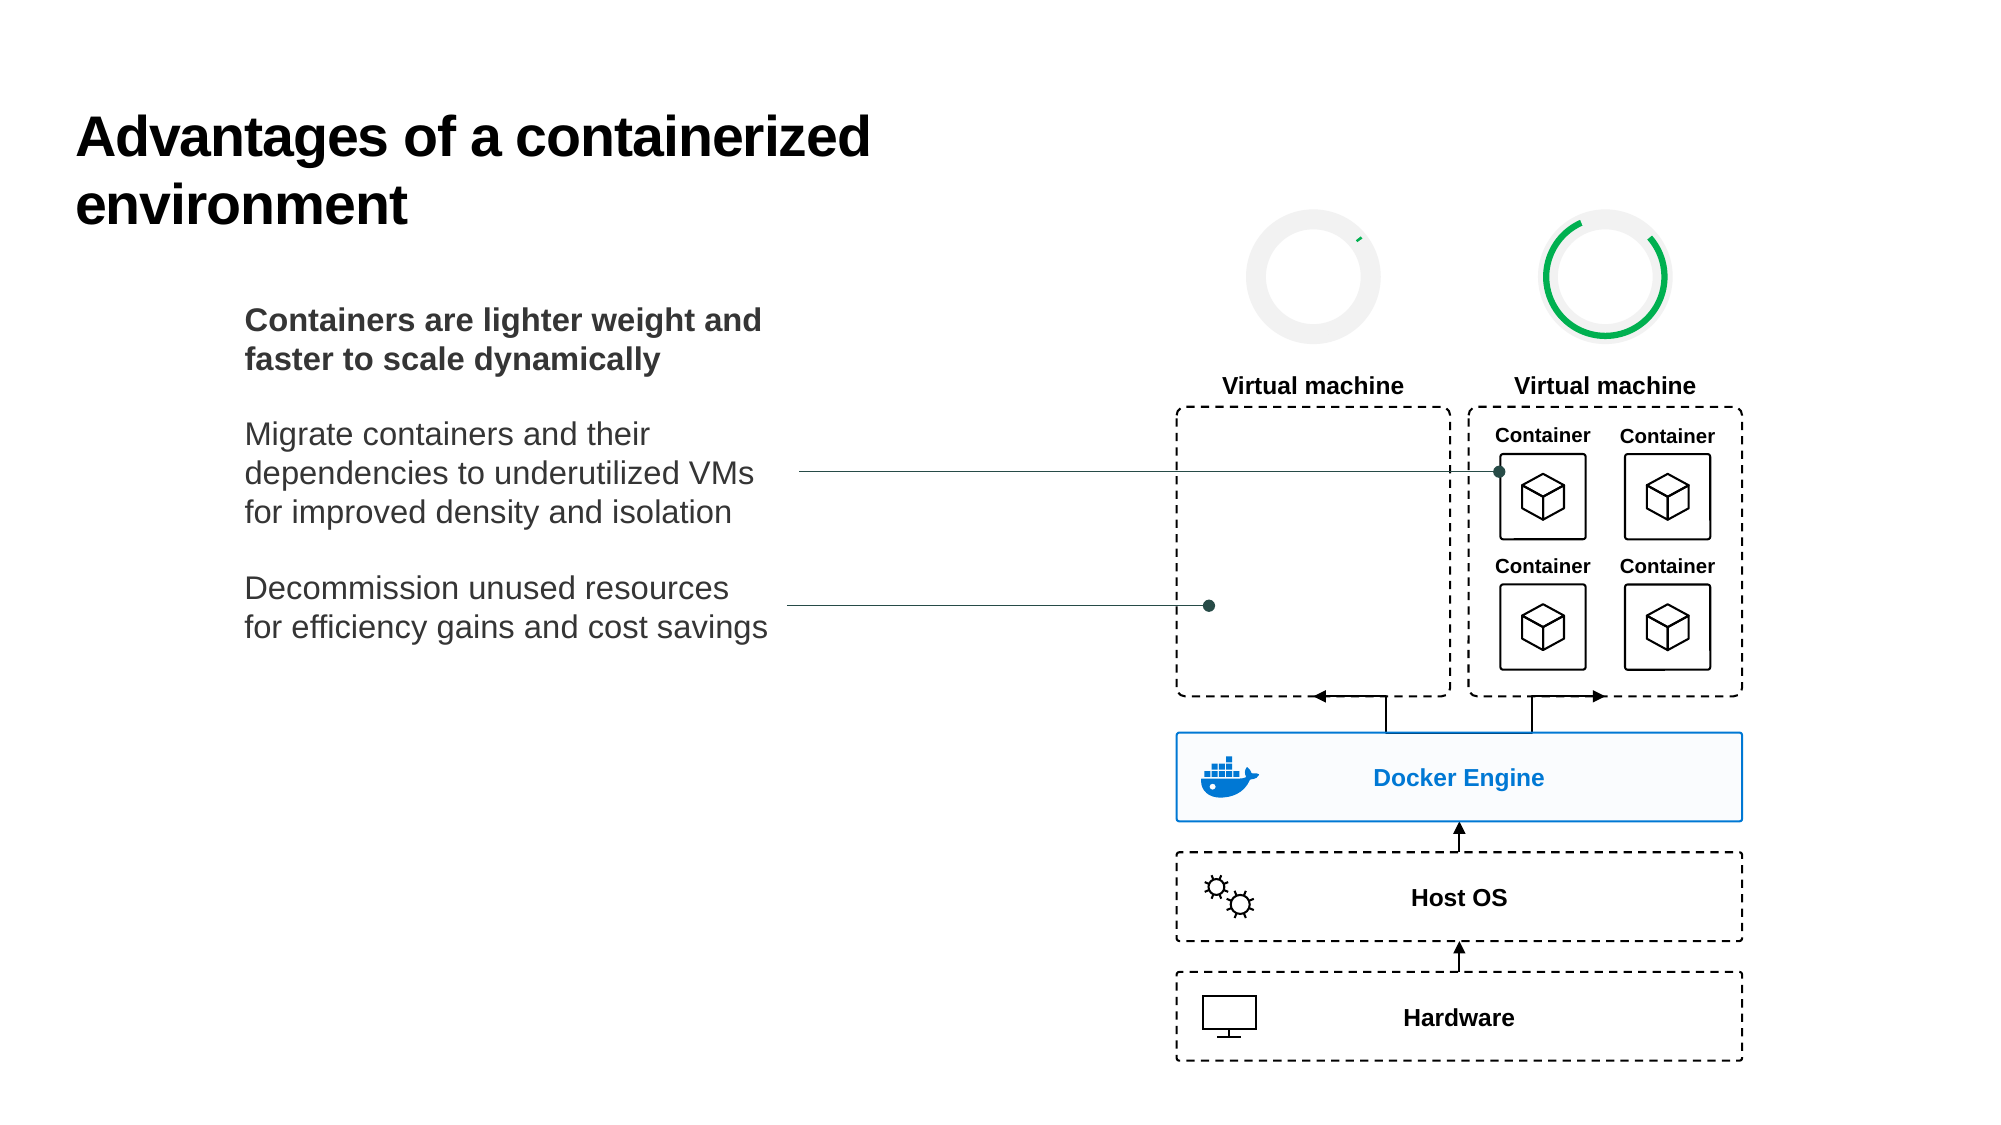

# Advantages of a containerized environment

Virtual machine
Virtual machine

Container
Container

Container
Container

App

Hypervisor
Docker Engine

Host OS

Hardware

Containers are lighter weight and
faster to scale dynamically
Migrate containers and their dependencies to underutilized VMs for improved density and isolation
Decommission unused resources
for efficiency gains and cost savings